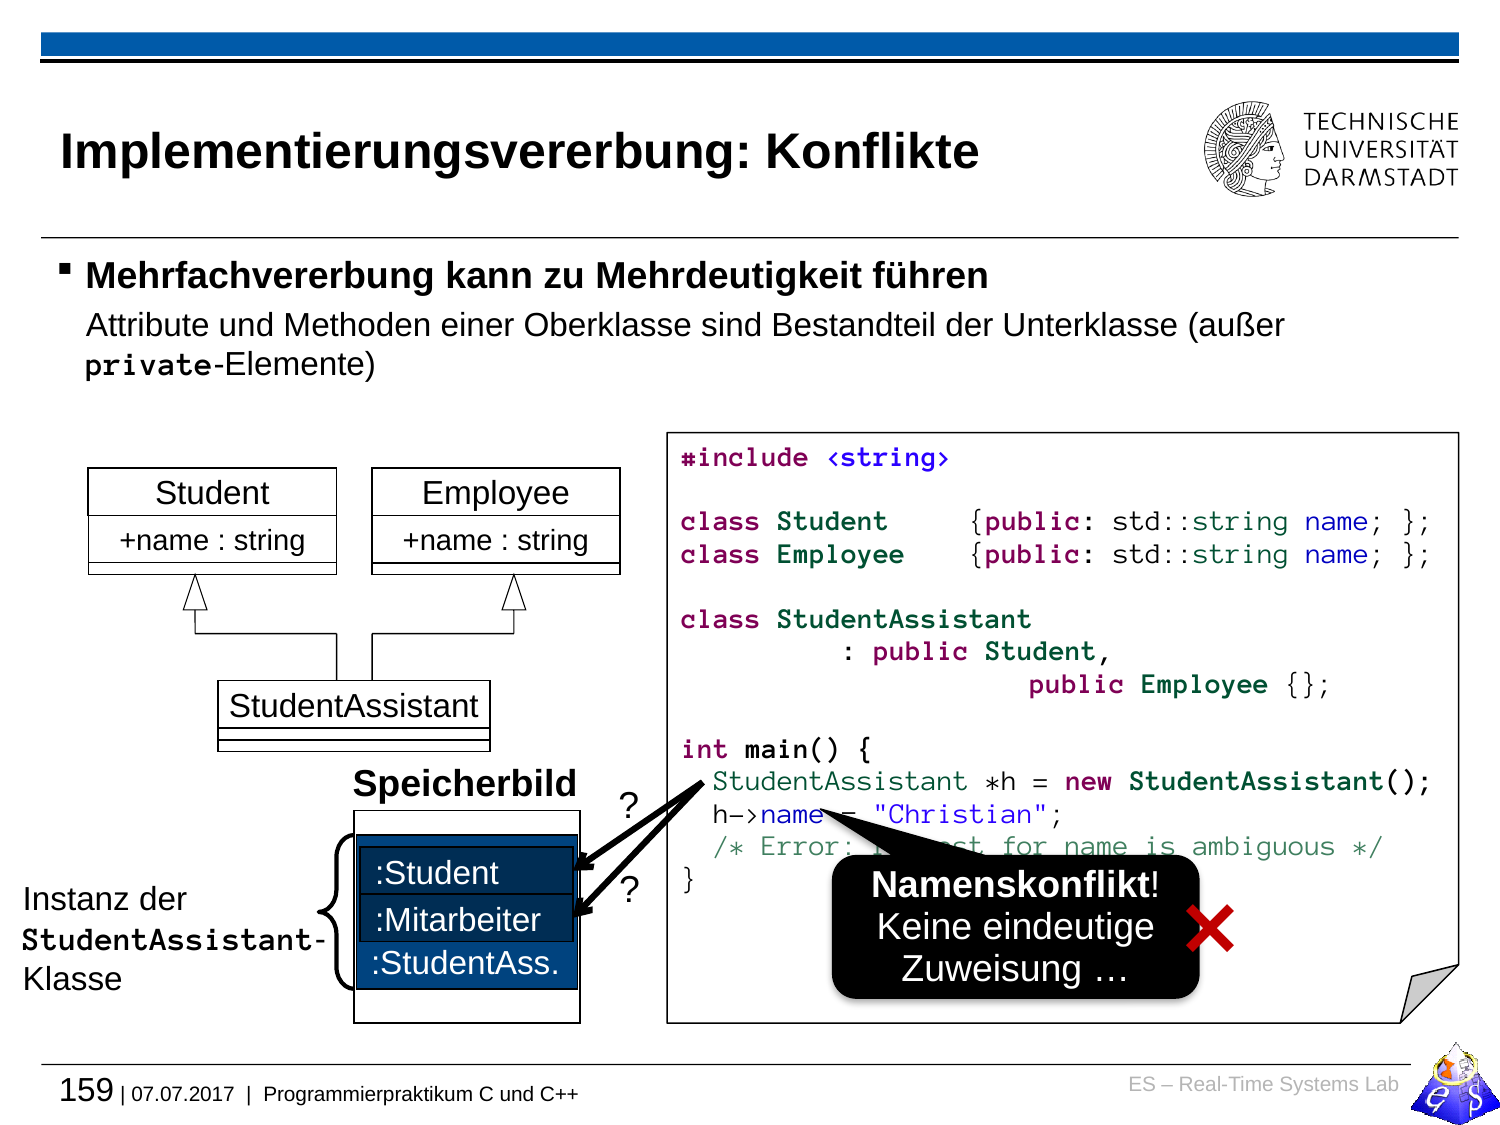

# Implementierungsvererbung: Konflikte
Mehrfachvererbung kann zu Mehrdeutigkeit führen
Attribute und Methoden einer Oberklasse sind Bestandteil der Unterklasse (außer private-Elemente)
#include <string>

class Student     {public: std::string name; };
class Employee    {public: std::string name; };

class StudentAssistant
          : public Student,
		   public Employee {};

int main() {
  StudentAssistant *h = new StudentAssistant();
  h->name = "Christian";
  /* Error: request for name is ambiguous */
}
Student
Employee
+name : string
+name : string

StudentAssistant

Speicherbild

:StudentAss.
:Student
Instanz der
StudentAssistant-
Klasse
:Mitarbeiter
?
Namenskonflikt! Keine eindeutige Zuweisung …
?
❌